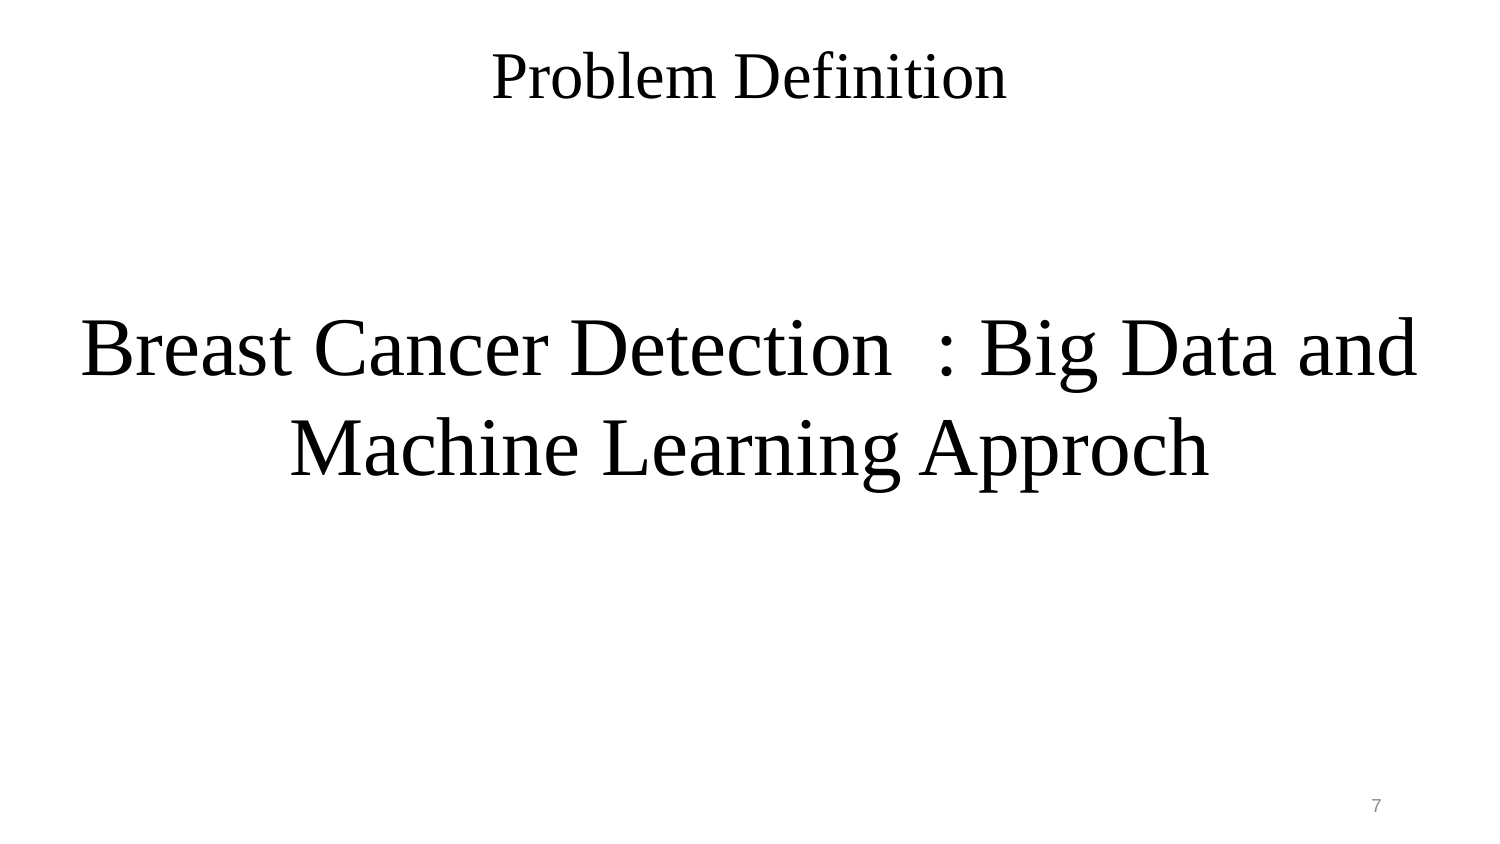

Problem Definition

Breast Cancer Detection  : Big Data and Machine Learning Approch

7